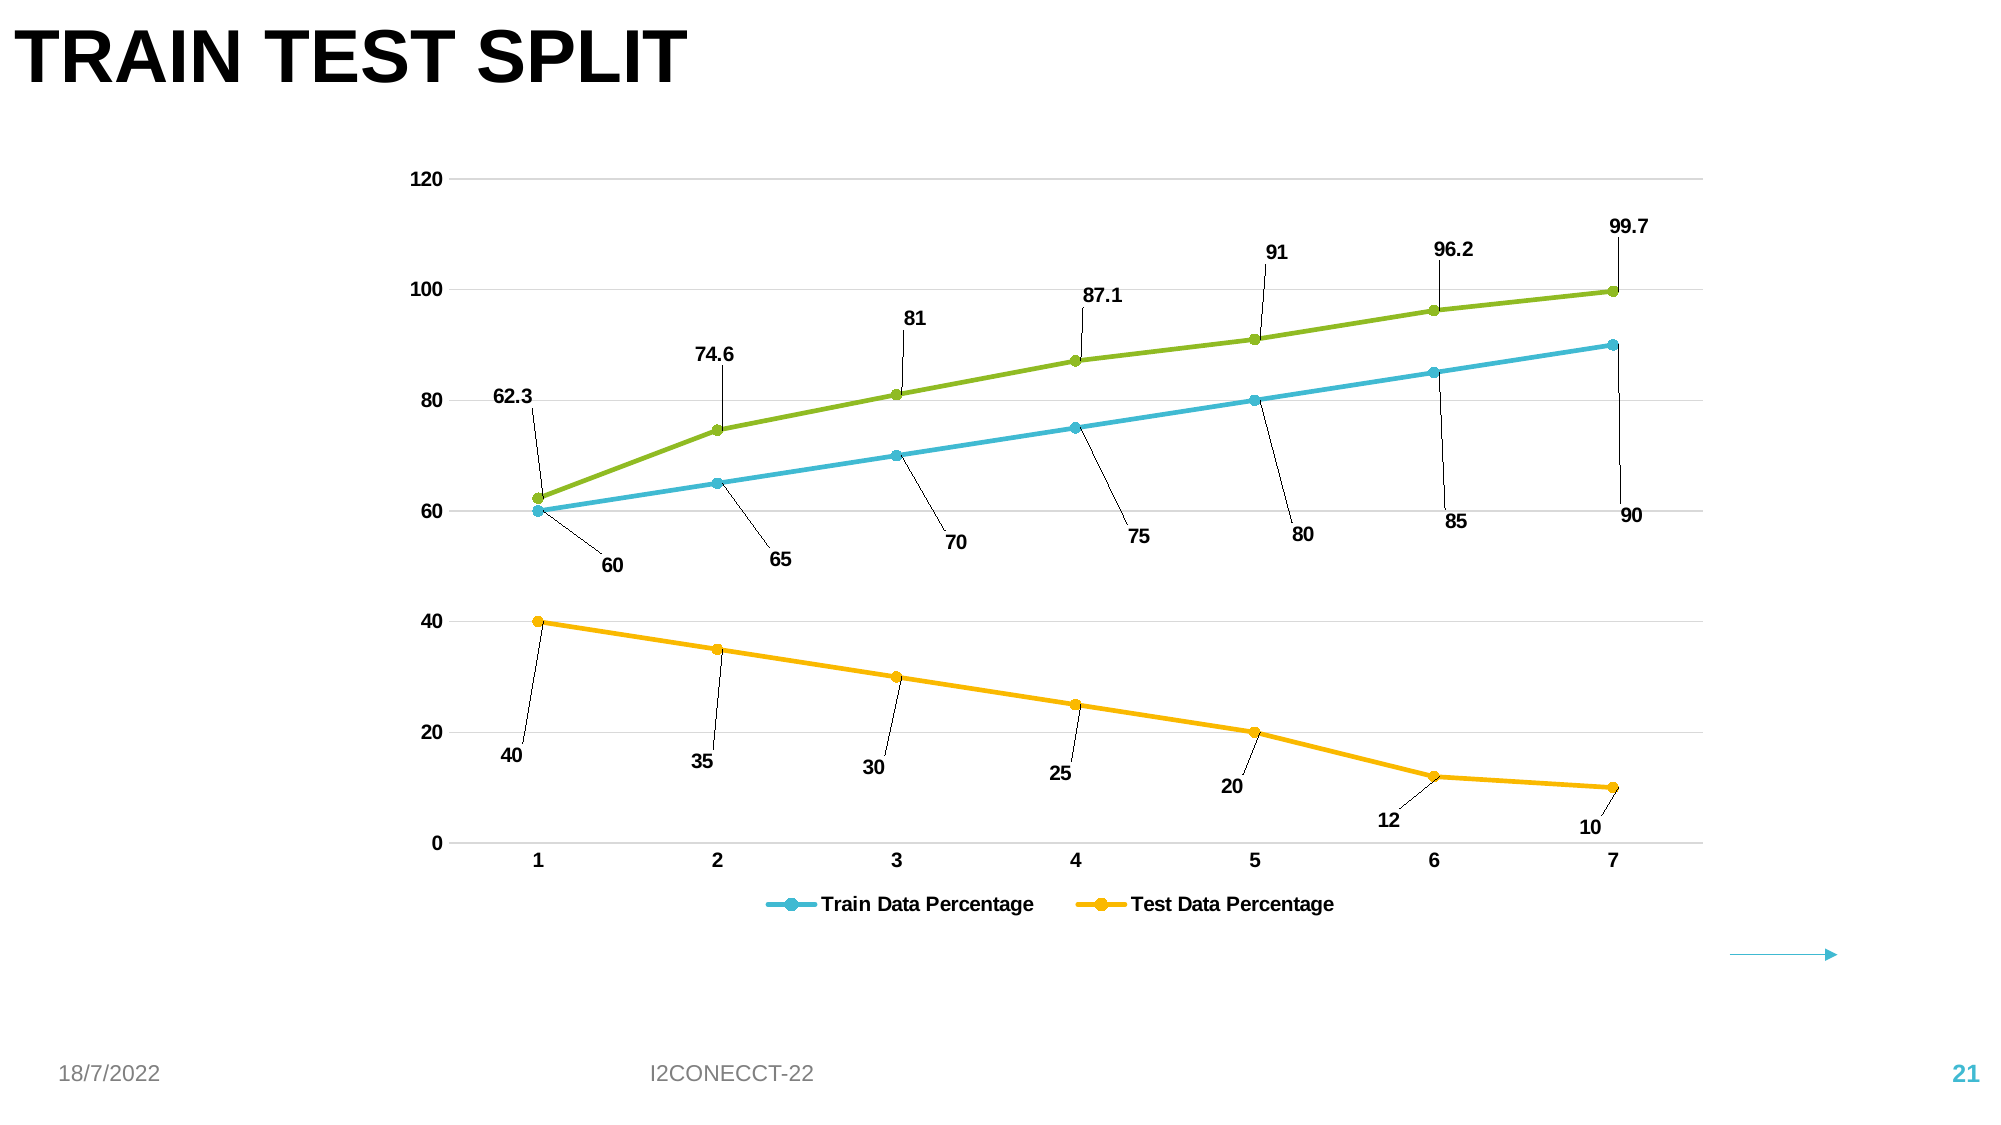

TRAIN TEST SPLIT

### Chart

| Category | Train Data Percentage | Test Data Percentage | Accuracy |
|---|---|---|---|
18/7/2022
I2CONECCT-22
21